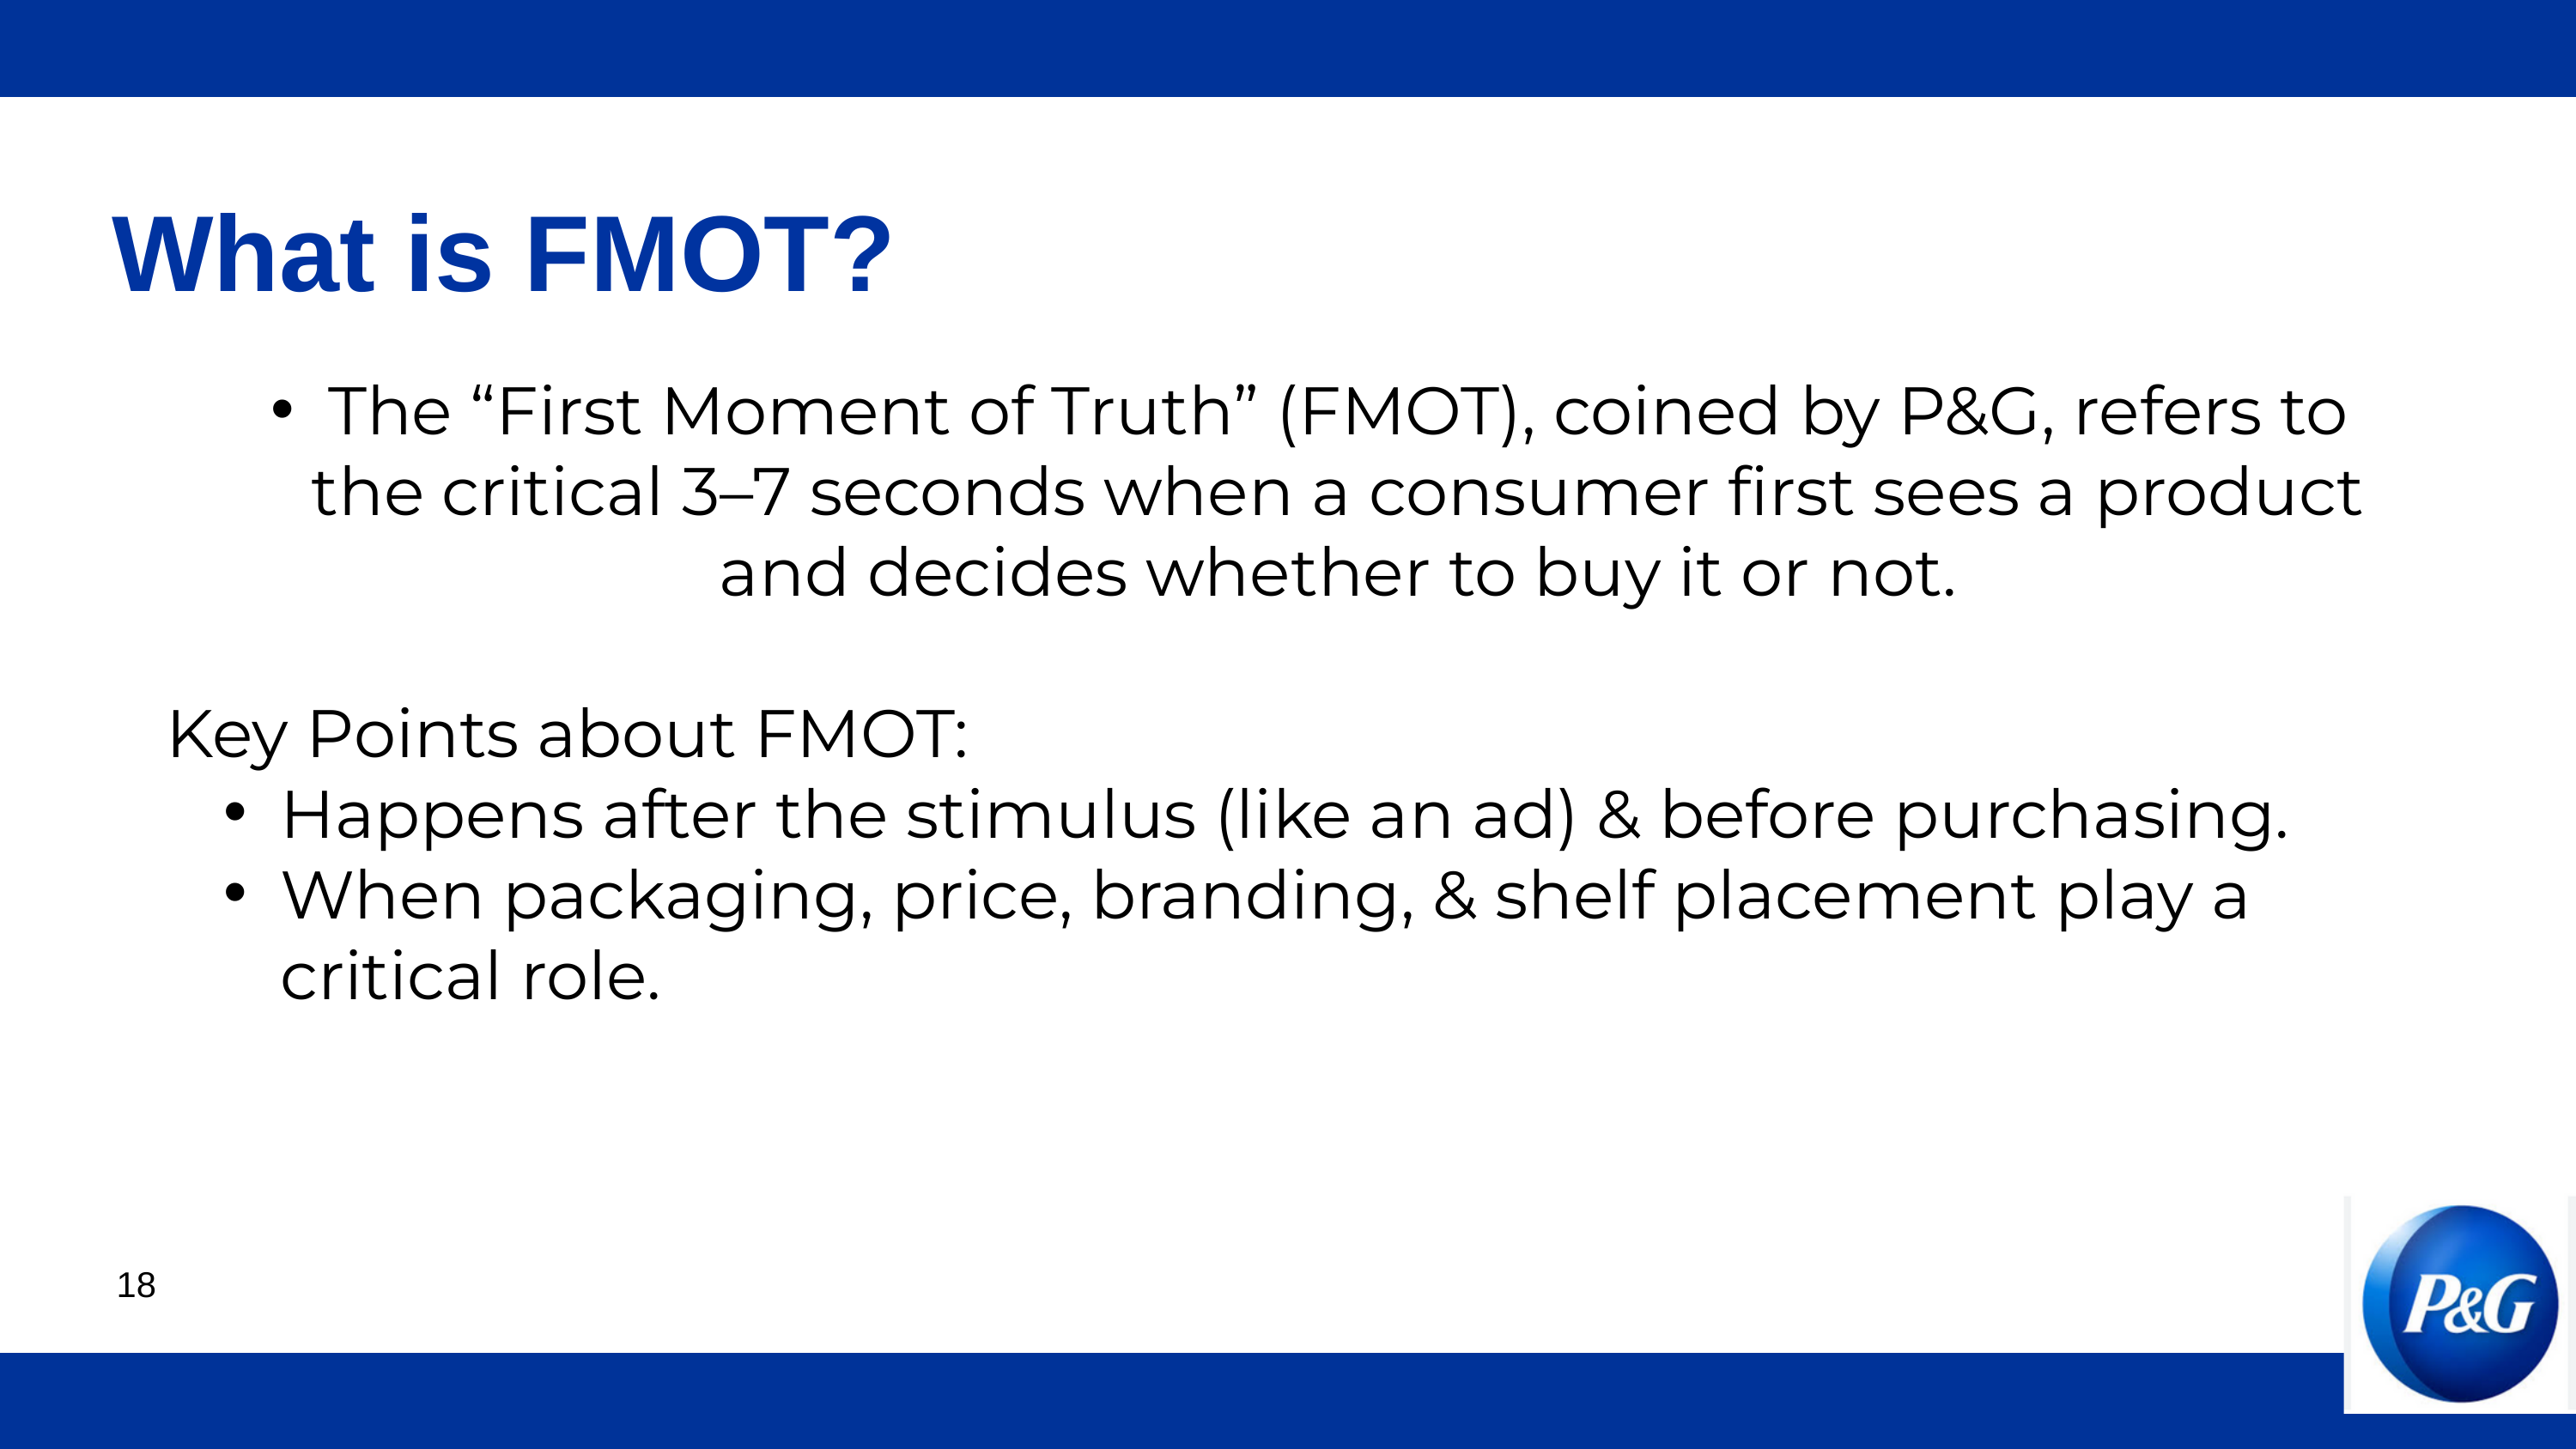

What is FMOT?
The “First Moment of Truth” (FMOT), coined by P&G, refers to the critical 3–7 seconds when a consumer first sees a product and decides whether to buy it or not.

Key Points about FMOT:
Happens after the stimulus (like an ad) & before purchasing.
When packaging, price, branding, & shelf placement play a critical role.

18